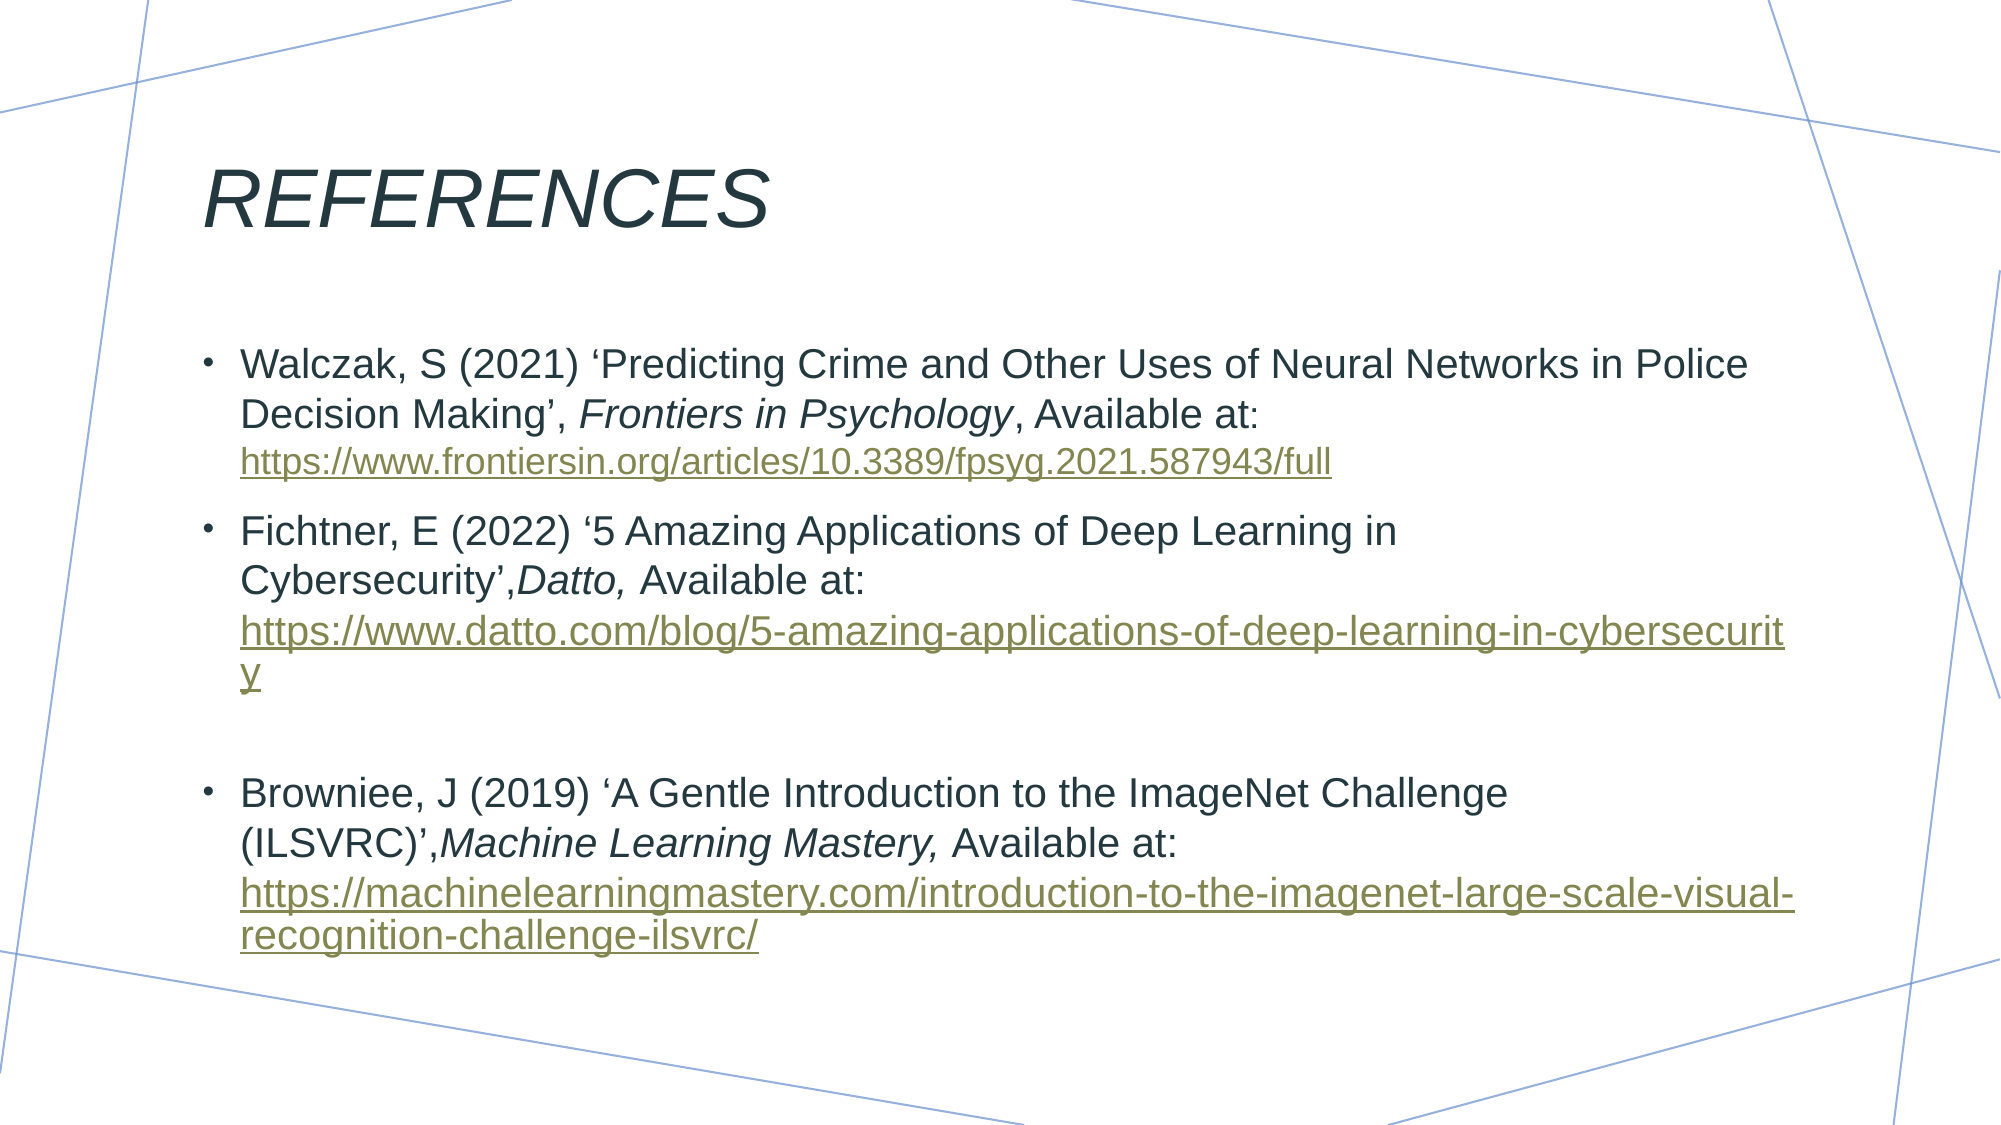

# REFERENCES
Walczak, S (2021) ‘Predicting Crime and Other Uses of Neural Networks in Police Decision Making’, Frontiers in Psychology, Available at: https://www.frontiersin.org/articles/10.3389/fpsyg.2021.587943/full
Fichtner, E (2022) ‘5 Amazing Applications of Deep Learning in Cybersecurity’,Datto, Available at: https://www.datto.com/blog/5-amazing-applications-of-deep-learning-in-cybersecurity
Browniee, J (2019) ‘A Gentle Introduction to the ImageNet Challenge (ILSVRC)’,Machine Learning Mastery, Available at: https://machinelearningmastery.com/introduction-to-the-imagenet-large-scale-visual-recognition-challenge-ilsvrc/